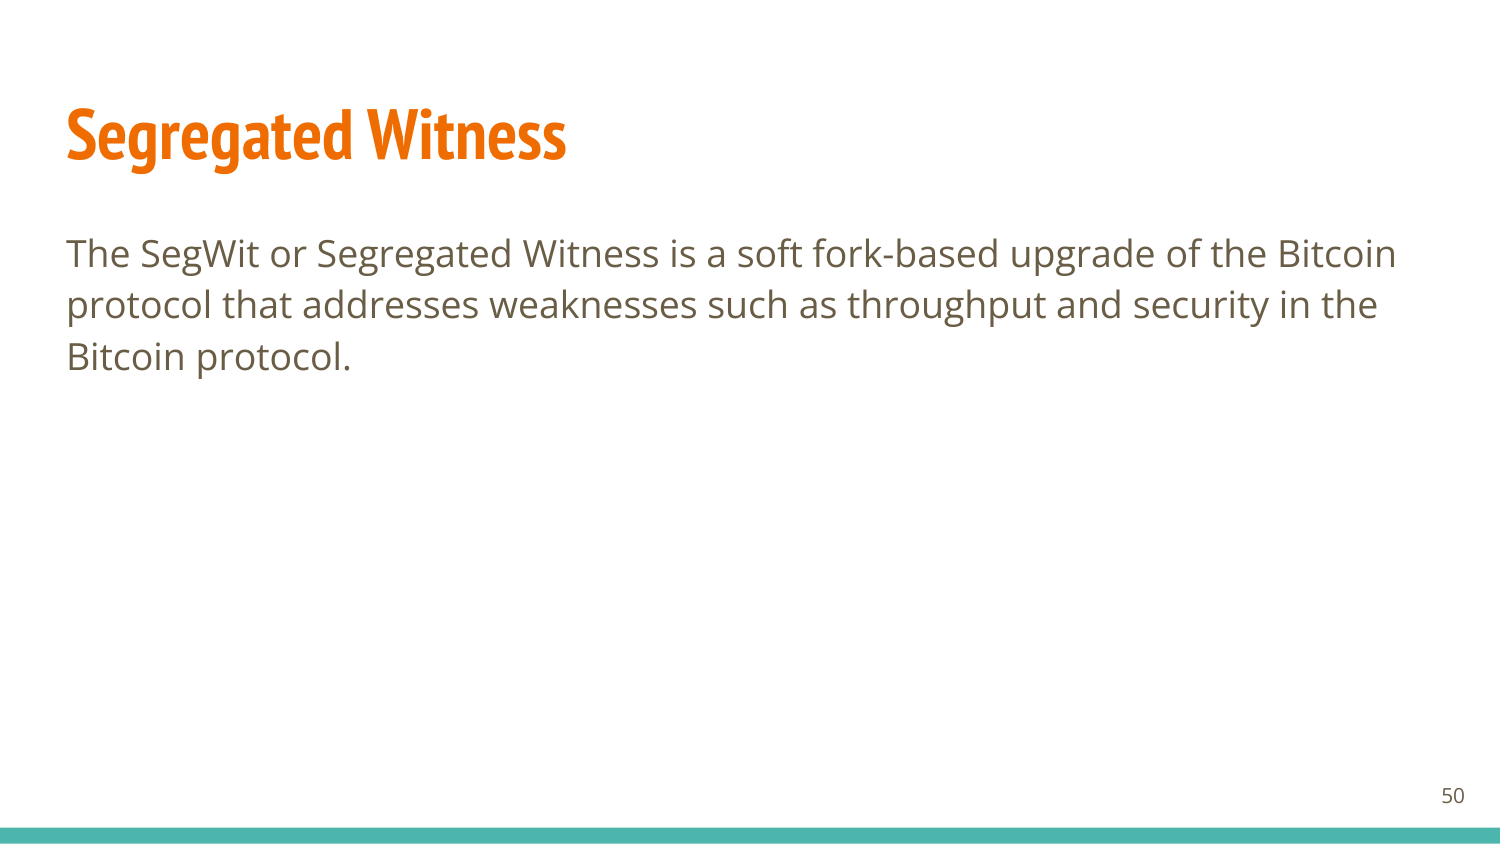

# Segregated Witness
The SegWit or Segregated Witness is a soft fork-based upgrade of the Bitcoin protocol that addresses weaknesses such as throughput and security in the Bitcoin protocol.
50